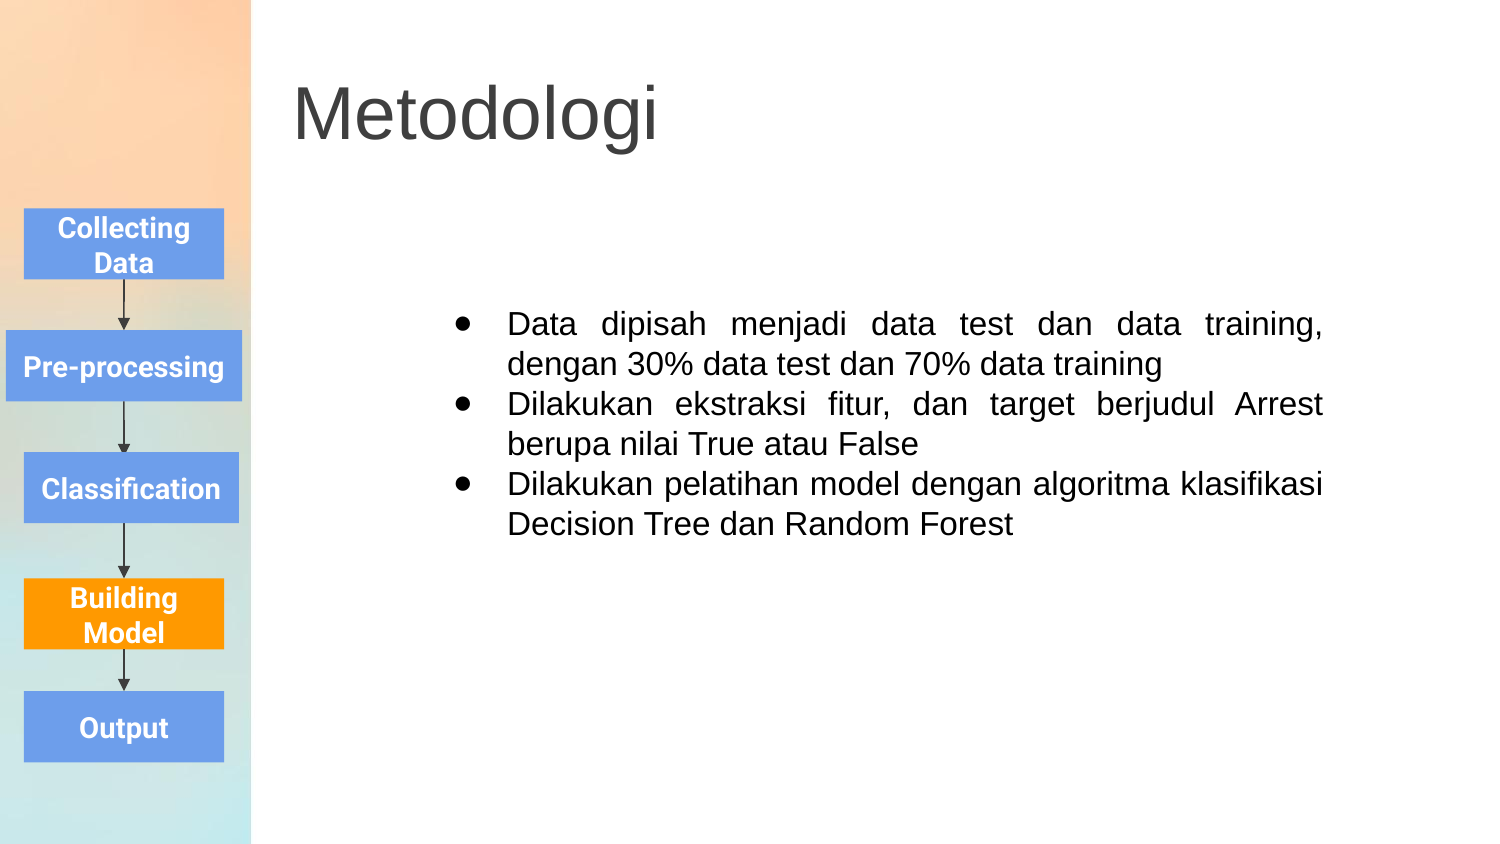

Metodologi
Collecting Data
Data dipisah menjadi data test dan data training, dengan 30% data test dan 70% data training
Dilakukan ekstraksi fitur, dan target berjudul Arrest berupa nilai True atau False
Dilakukan pelatihan model dengan algoritma klasifikasi Decision Tree dan Random Forest
Pre-processing
Classification
Building Model
Output